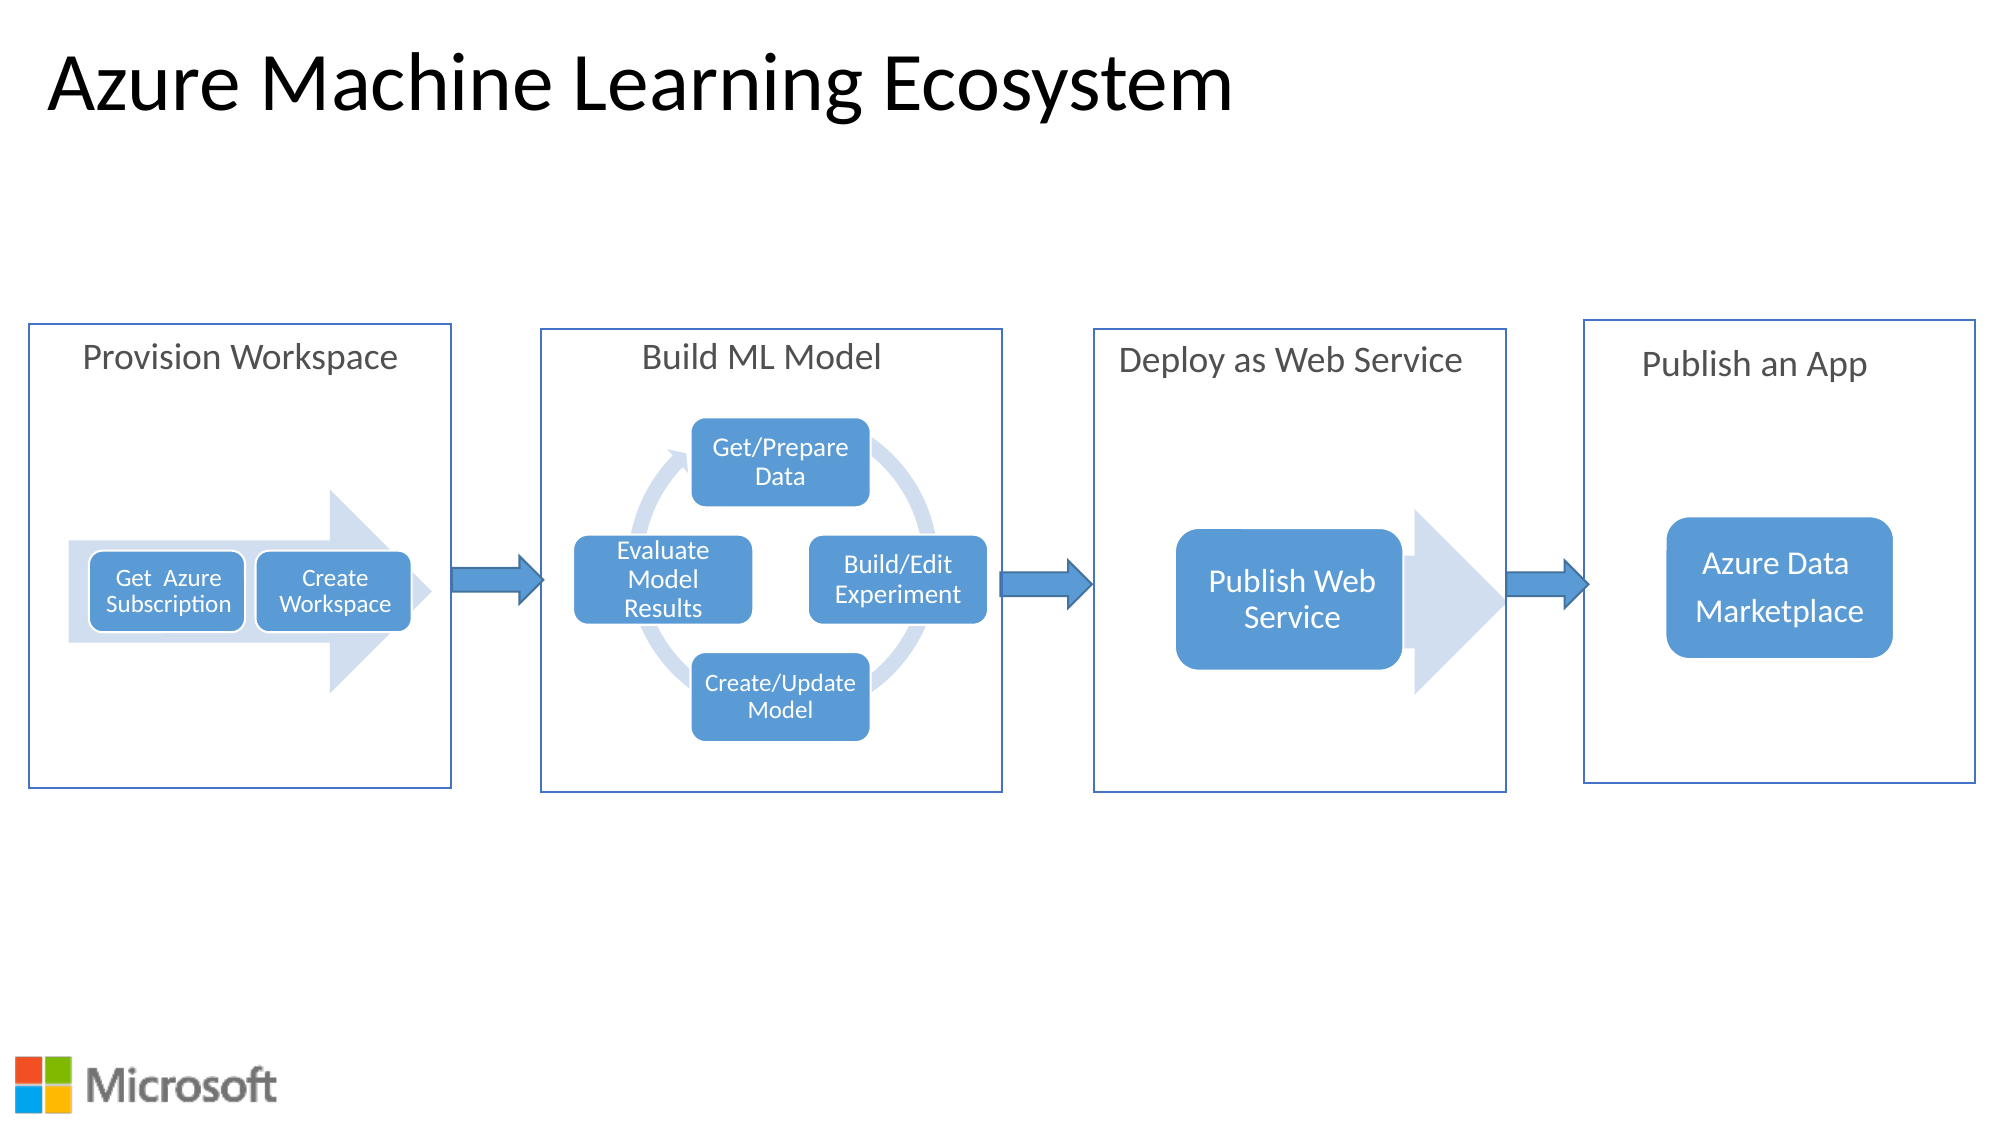

# Azure Machine Learning Ecosystem

Provision Workspace
Build ML Model
Deploy as Web Service

Publish an App

Get/Prepare Data
Evaluate Model Results
Build/Edit Experiment
Create/Update Model
Publish Web Service
Get  Azure Subscription
Create Workspace

Azure Data
Marketplace